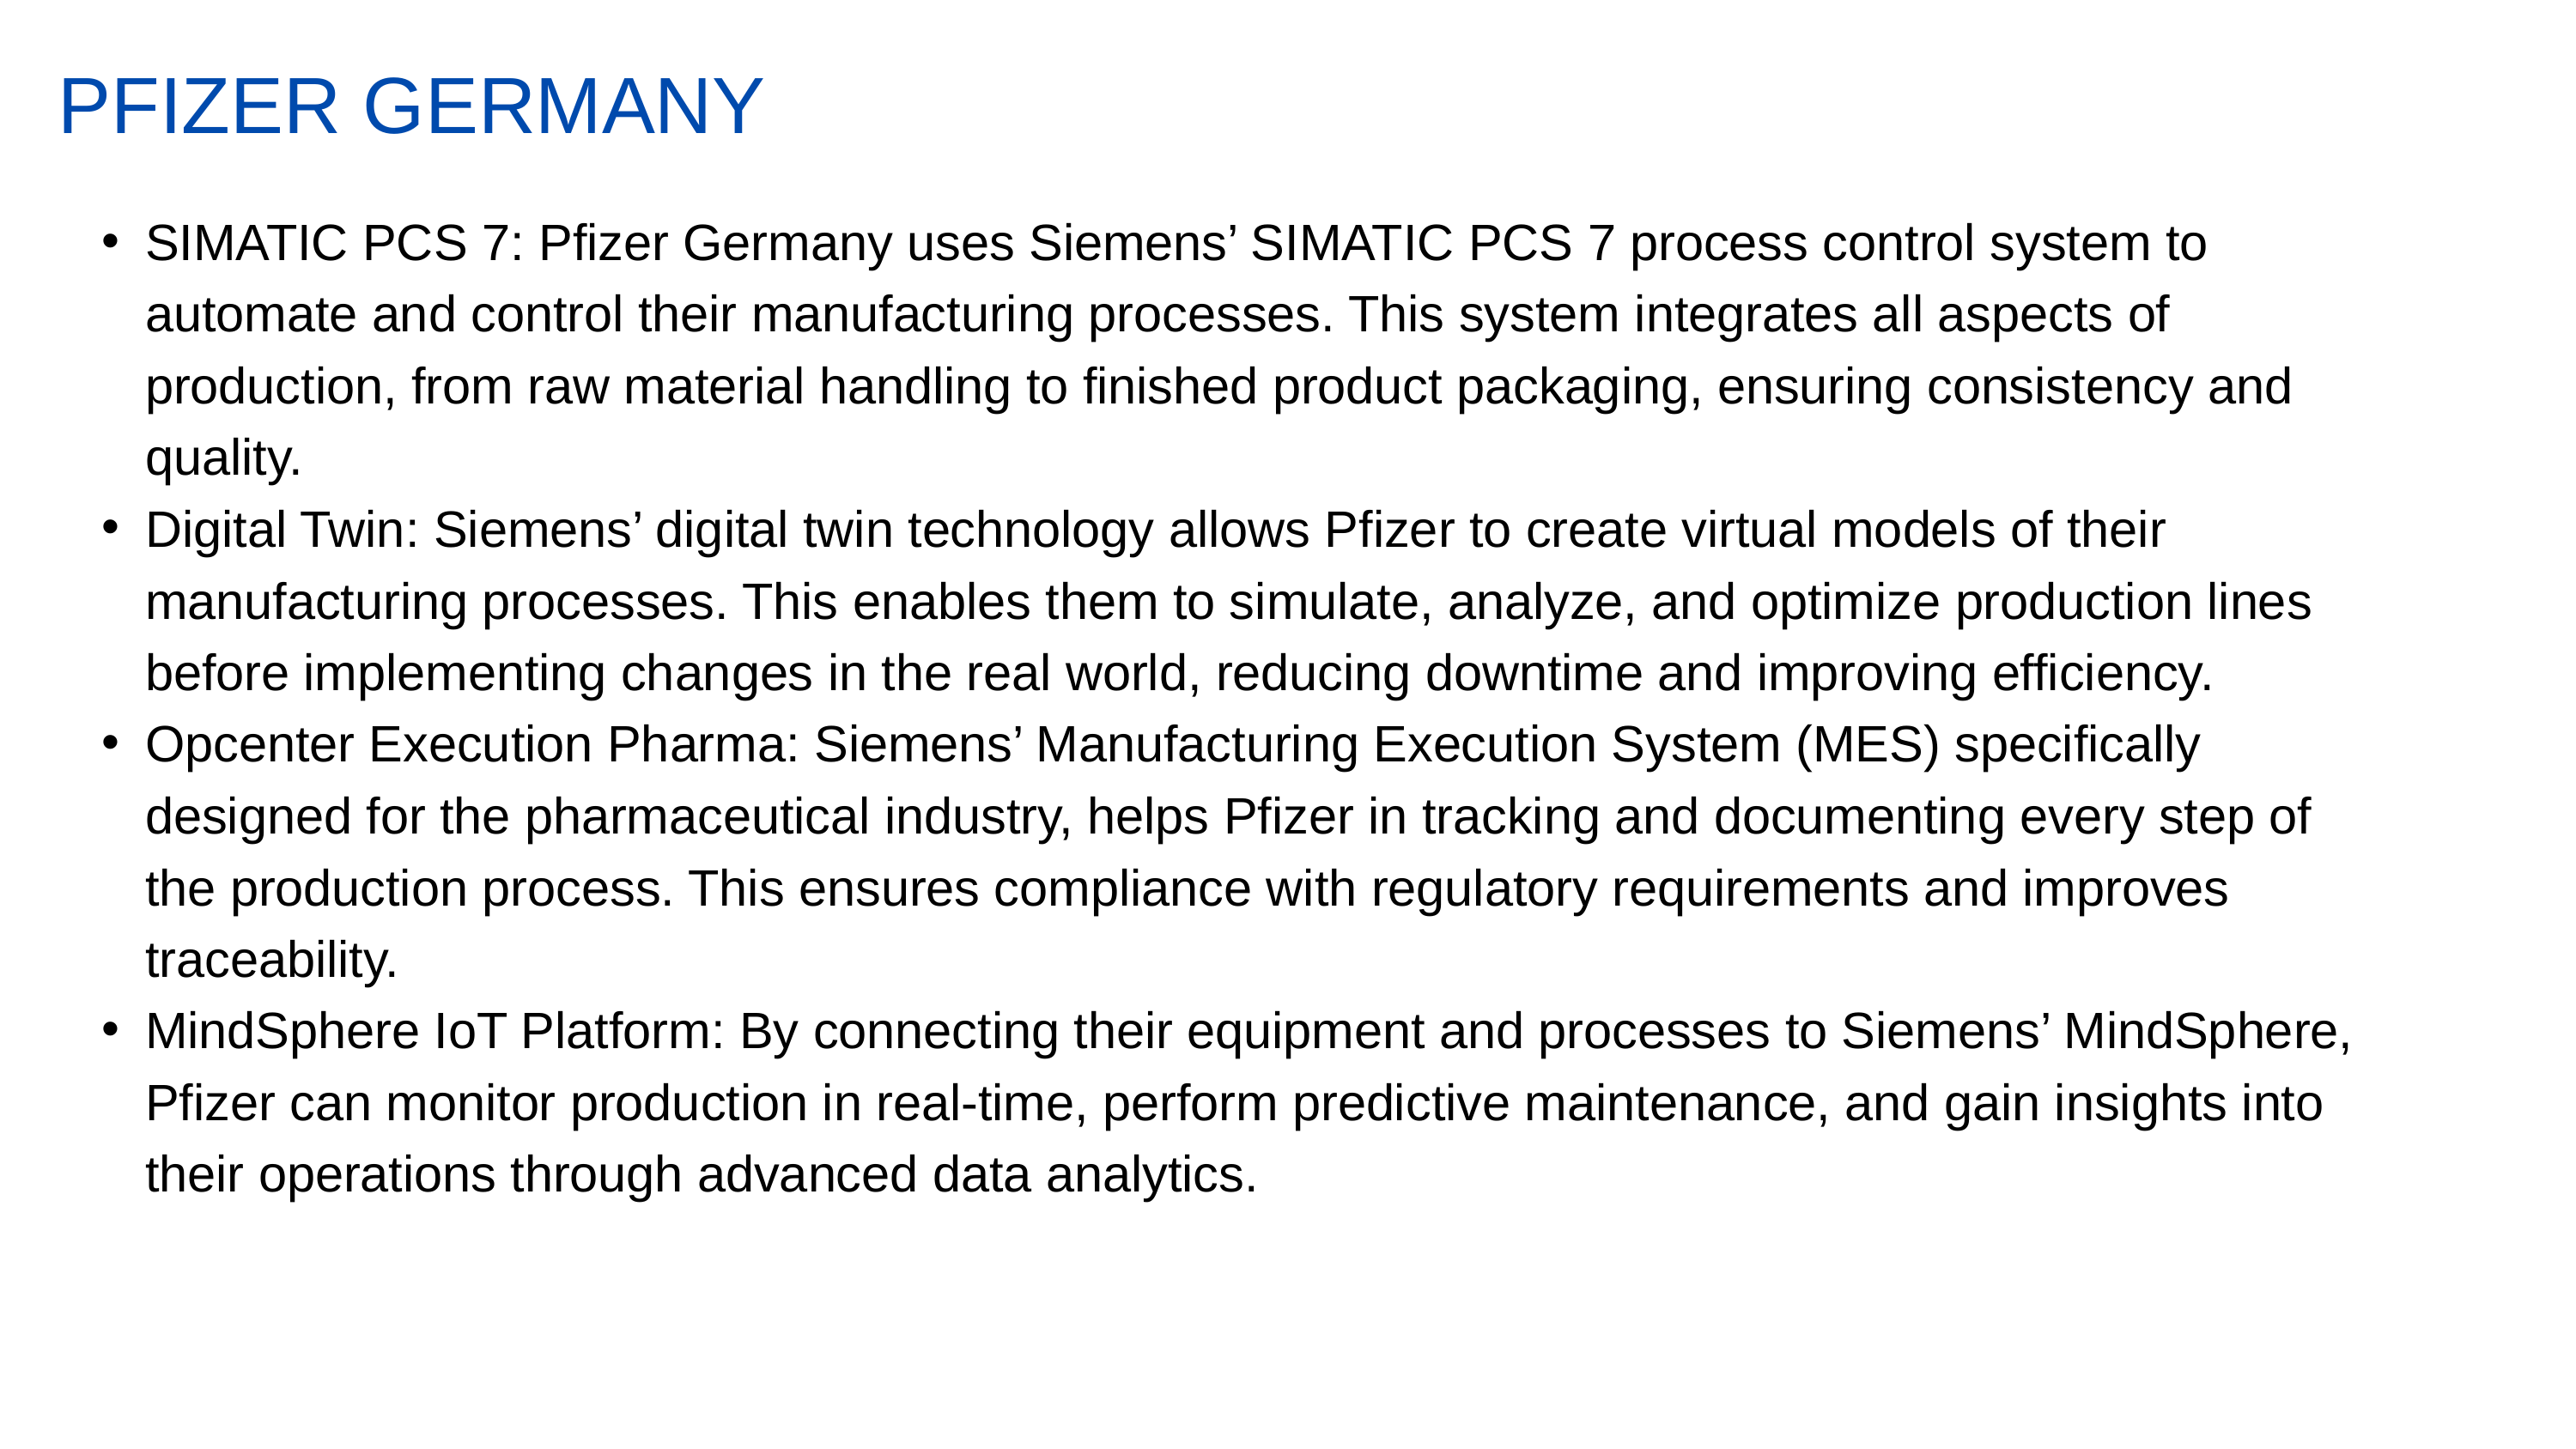

PFIZER GERMANY
SIMATIC PCS 7: Pfizer Germany uses Siemens’ SIMATIC PCS 7 process control system to automate and control their manufacturing processes. This system integrates all aspects of production, from raw material handling to finished product packaging, ensuring consistency and quality.
Digital Twin: Siemens’ digital twin technology allows Pfizer to create virtual models of their manufacturing processes. This enables them to simulate, analyze, and optimize production lines before implementing changes in the real world, reducing downtime and improving efficiency.
Opcenter Execution Pharma: Siemens’ Manufacturing Execution System (MES) specifically designed for the pharmaceutical industry, helps Pfizer in tracking and documenting every step of the production process. This ensures compliance with regulatory requirements and improves traceability.
MindSphere IoT Platform: By connecting their equipment and processes to Siemens’ MindSphere, Pfizer can monitor production in real-time, perform predictive maintenance, and gain insights into their operations through advanced data analytics.